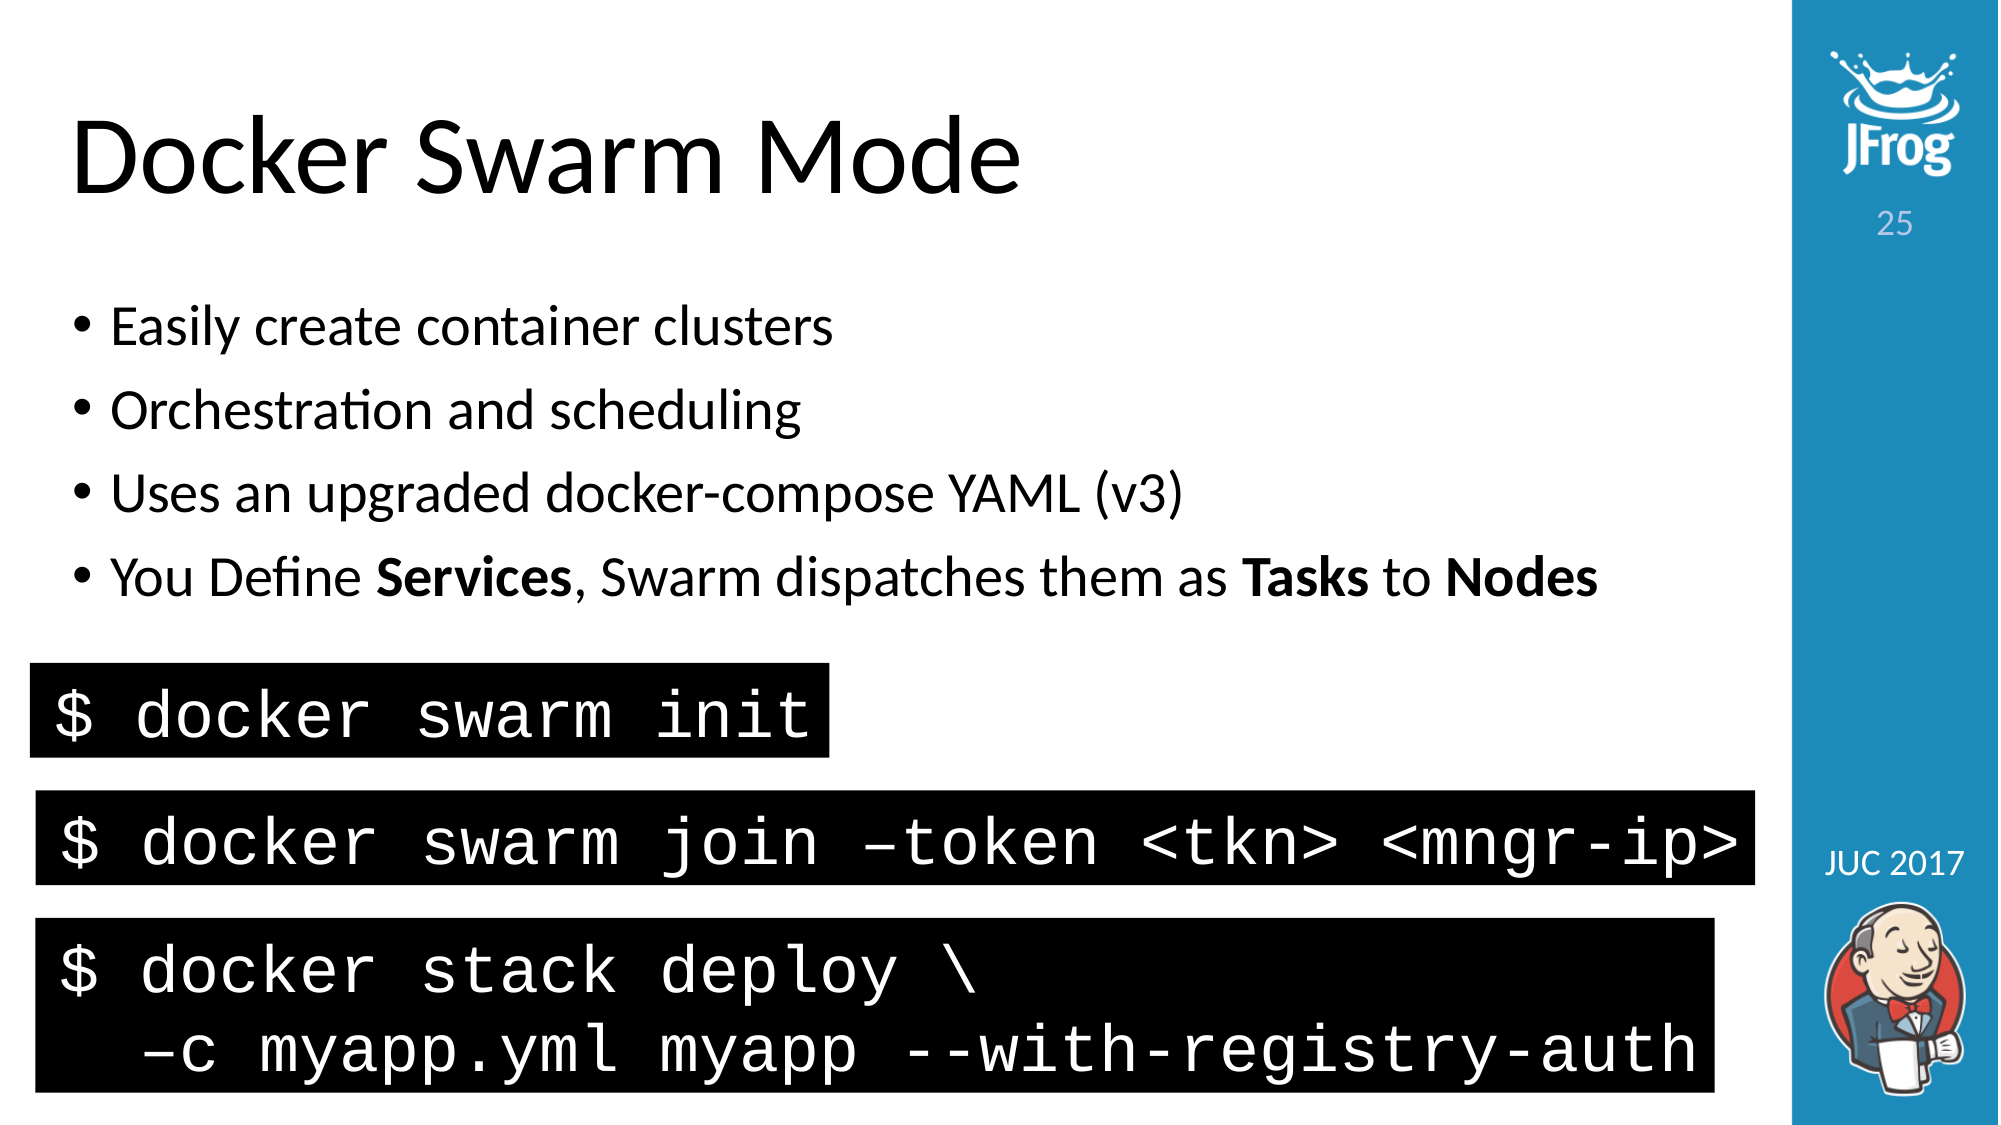

# Docker Swarm Mode
Easily create container clusters
Orchestration and scheduling
Uses an upgraded docker-compose YAML (v3)
You Define Services, Swarm dispatches them as Tasks to Nodes

$ docker swarm init
$ docker swarm join –token <tkn> <mngr-ip>
$ docker stack deploy \
  –c myapp.yml myapp --with-registry-auth